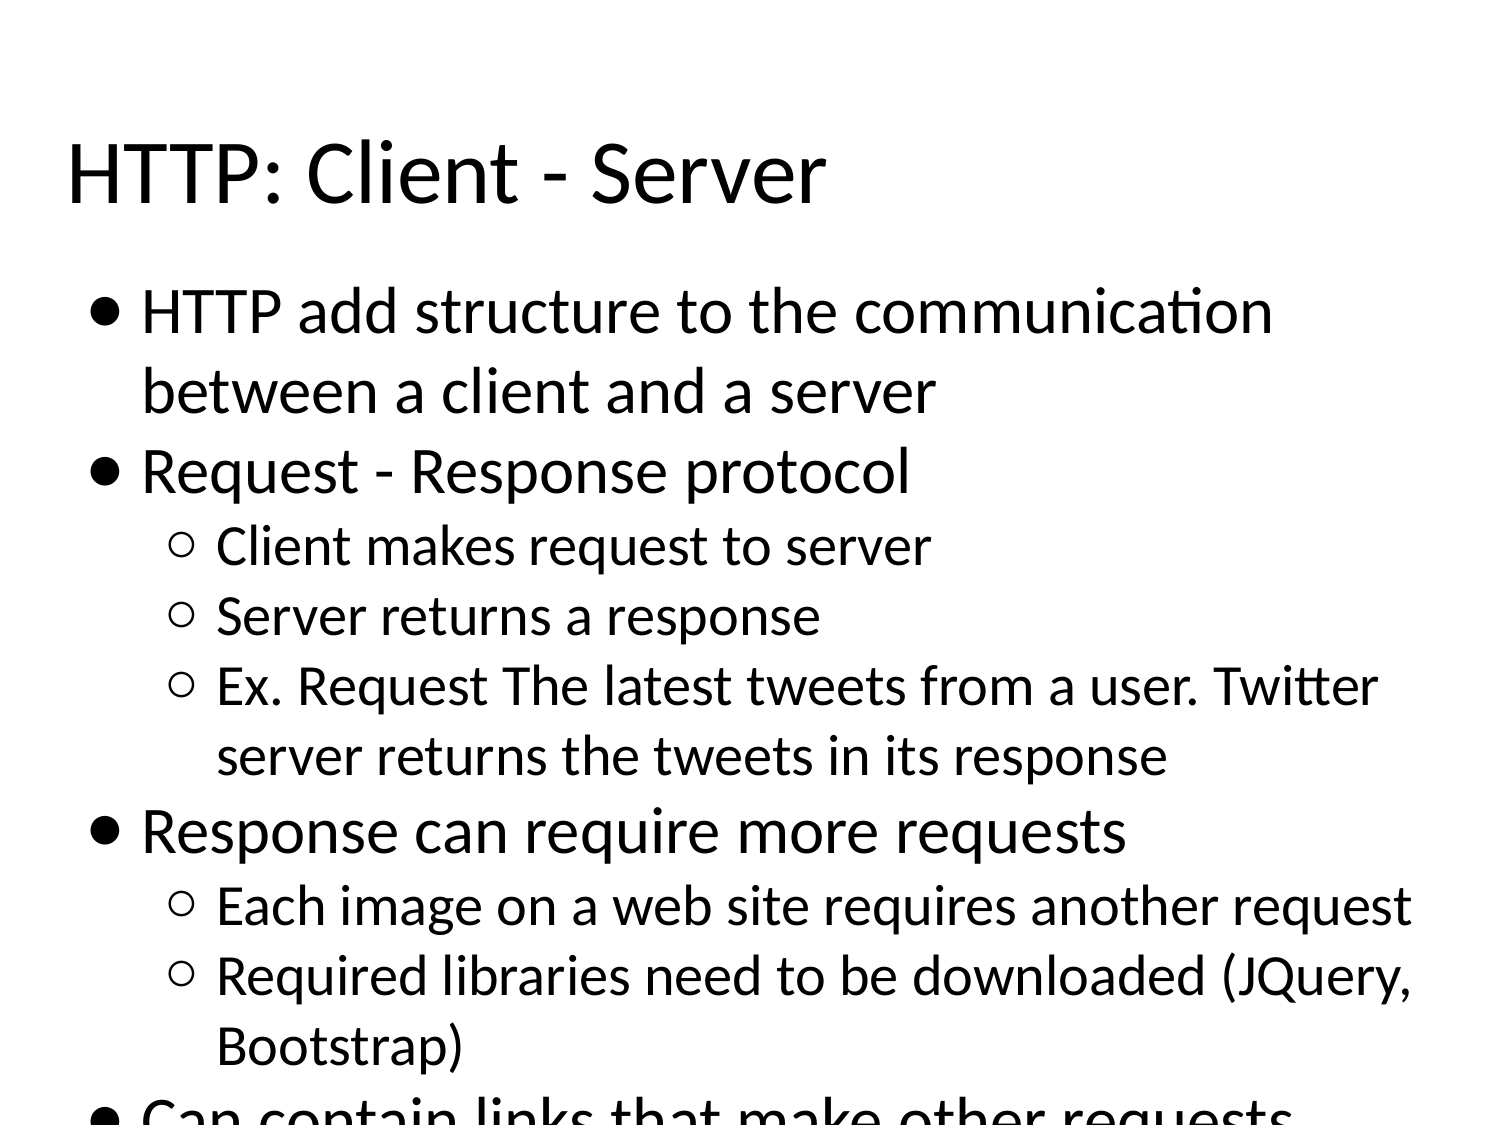

# HTTP: Client - Server
HTTP add structure to the communication between a client and a server
Request - Response protocol
Client makes request to server
Server returns a response
Ex. Request The latest tweets from a user. Twitter server returns the tweets in its response
Response can require more requests
Each image on a web site requires another request
Required libraries need to be downloaded (JQuery, Bootstrap)
Can contain links that make other requests